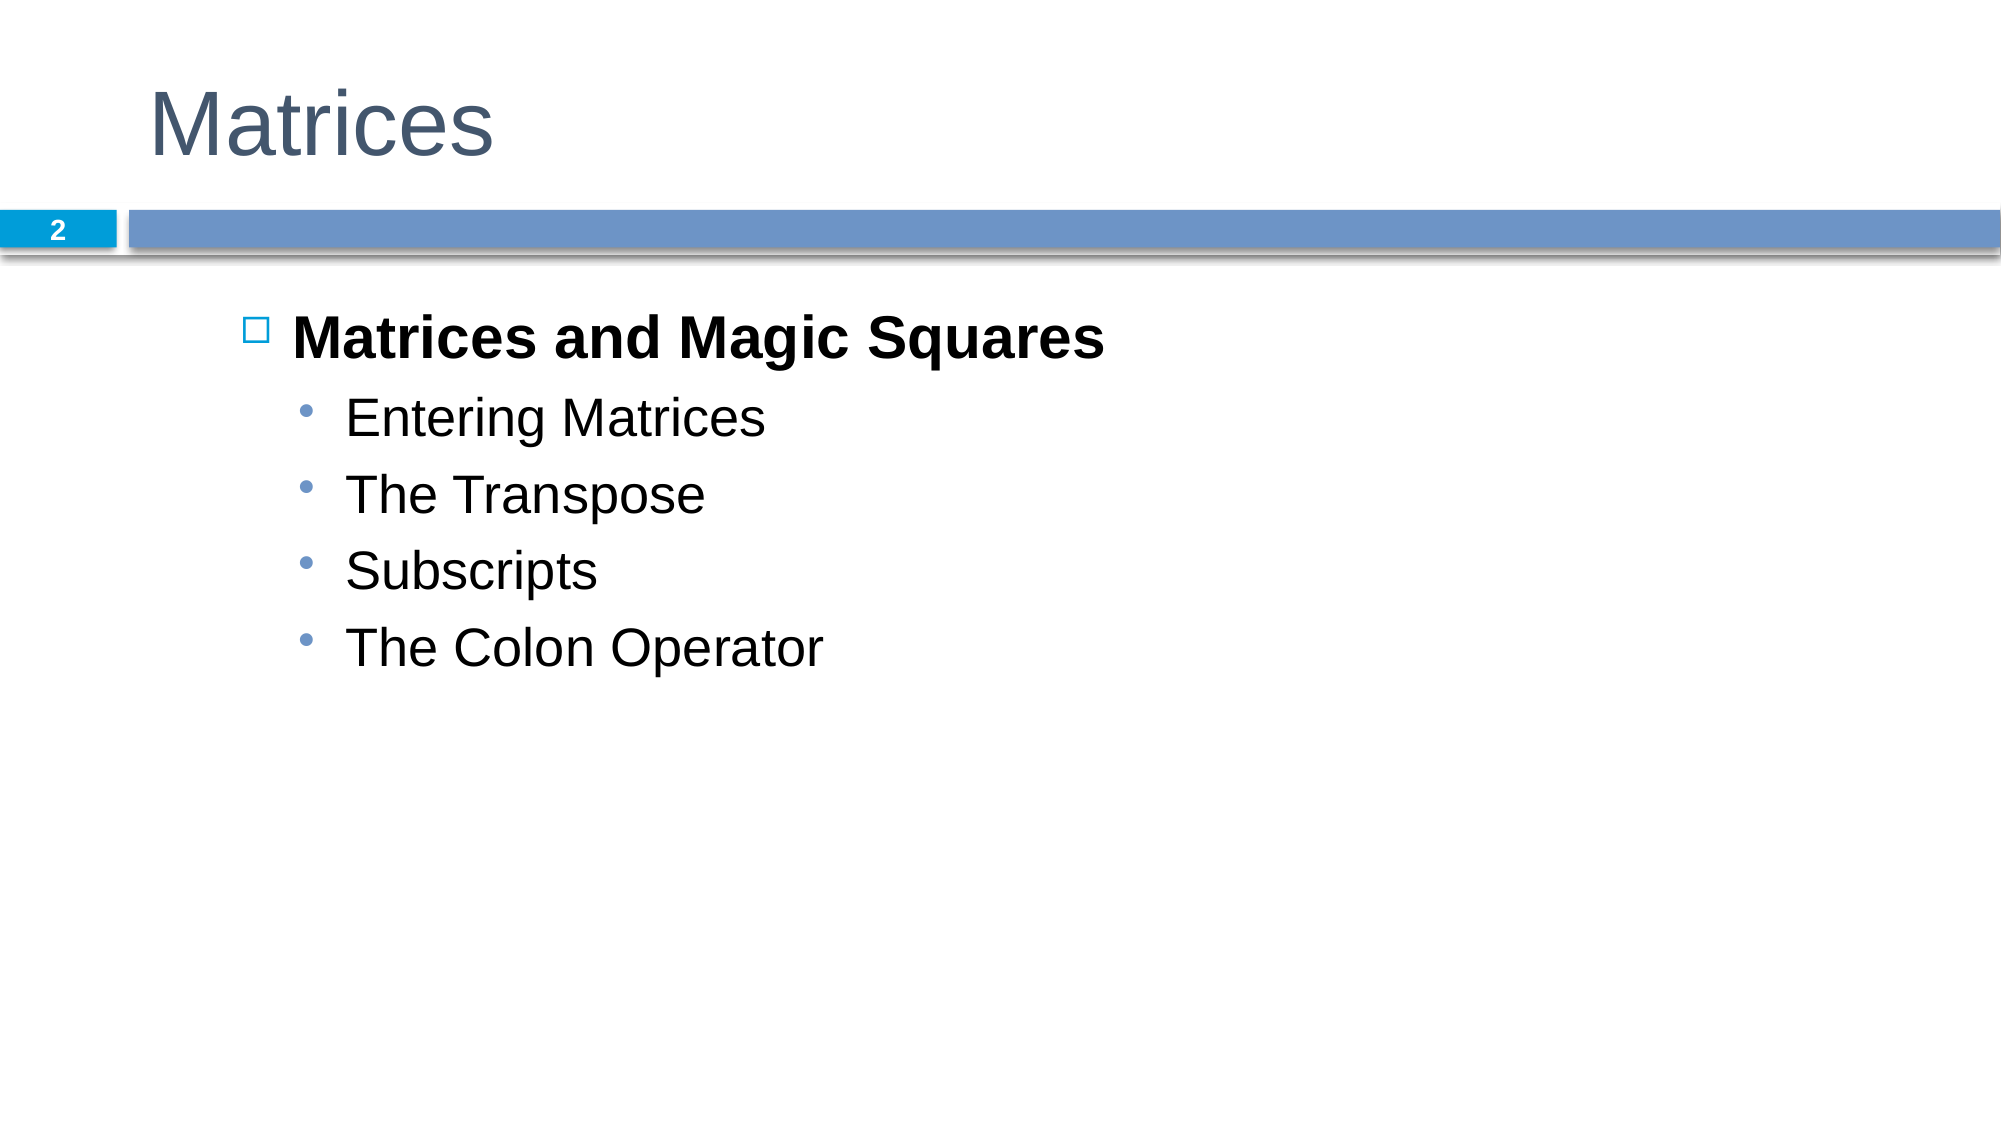

# Matrices
2
Matrices and Magic Squares
Entering Matrices
The Transpose
Subscripts
The Colon Operator